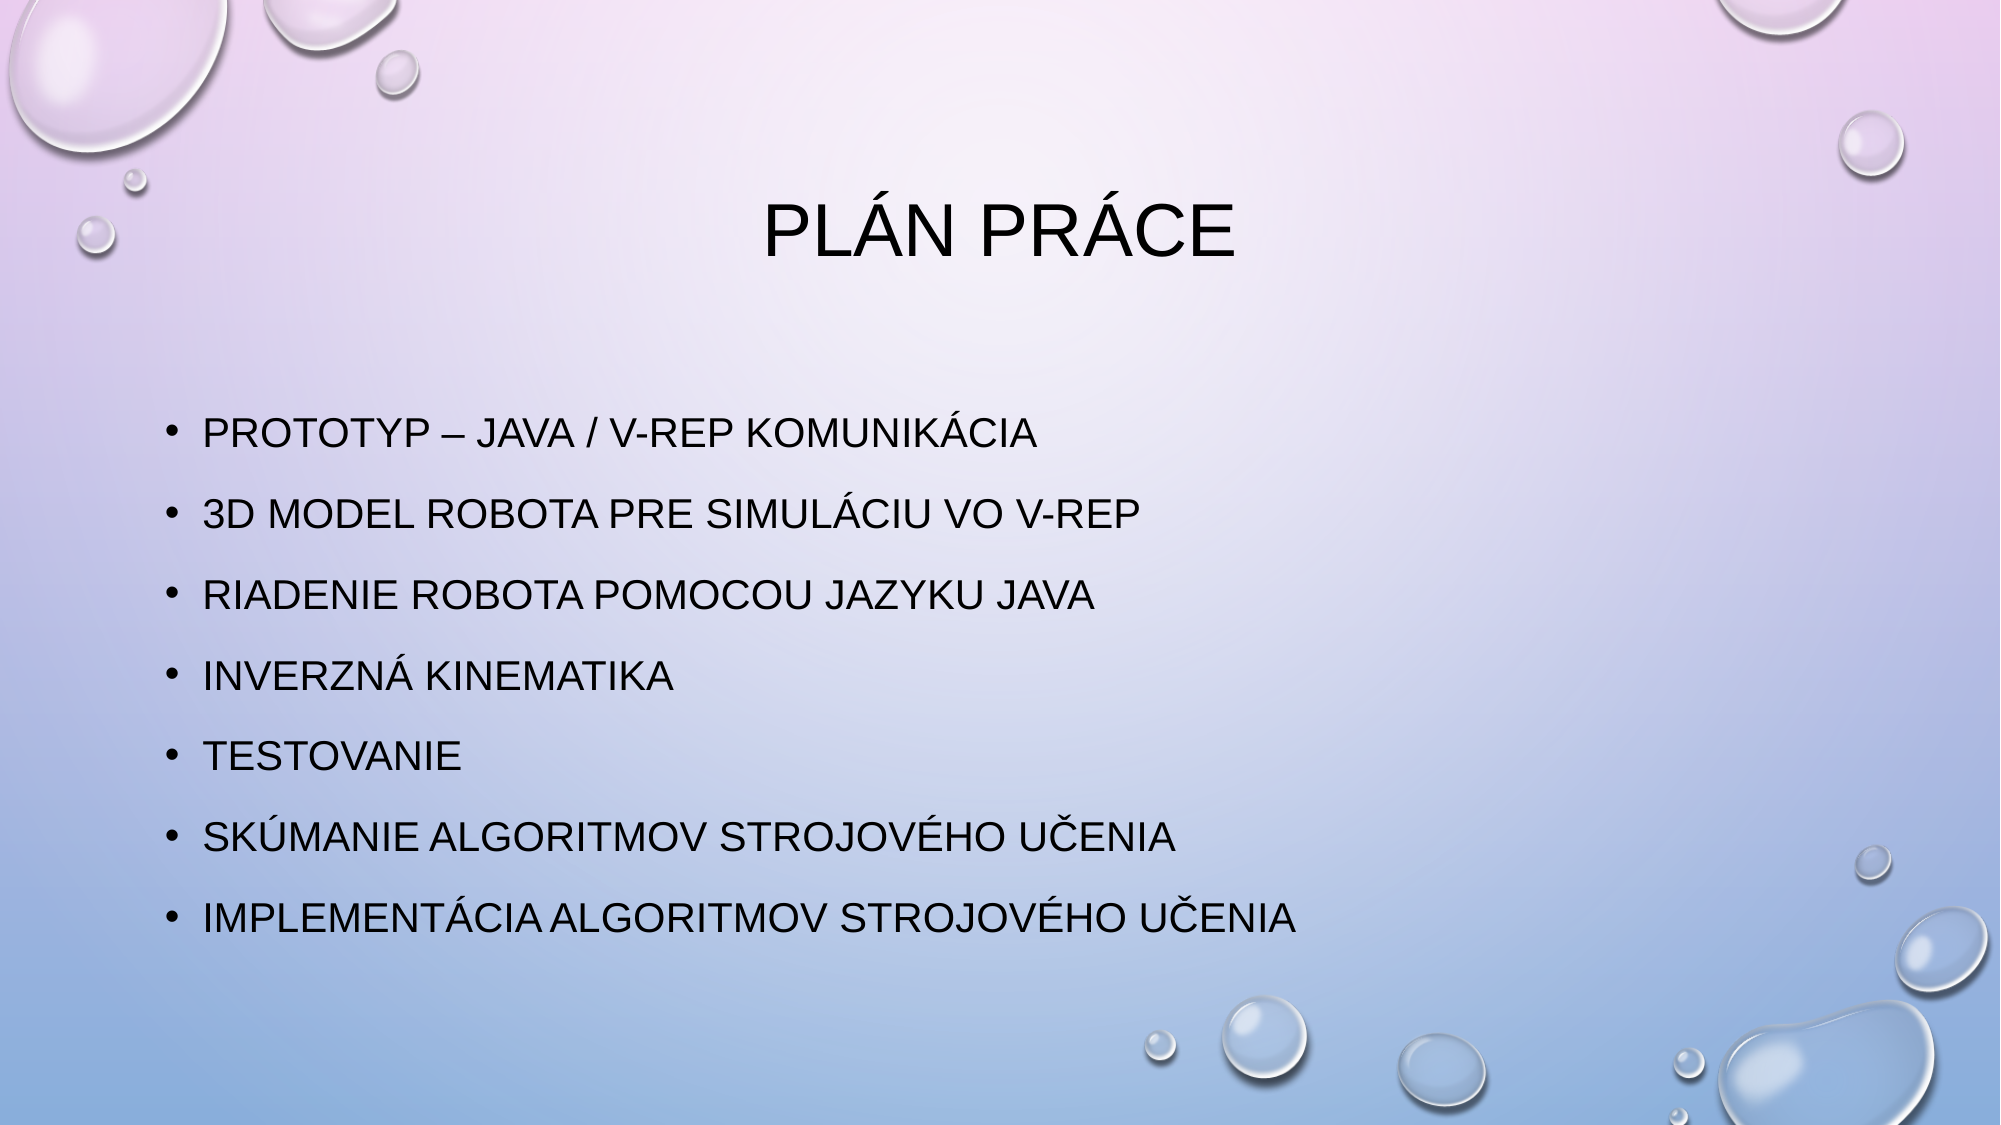

# Plán práce
Prototyp – Java / v-rep komunikácia
3D model robota pre simuláciu vo V-rep
Riadenie robota pomocou jazyku java
Inverzná kinematika
Testovanie
Skúmanie algoritmov strojového učenia
Implementácia algoritmov strojového učenia